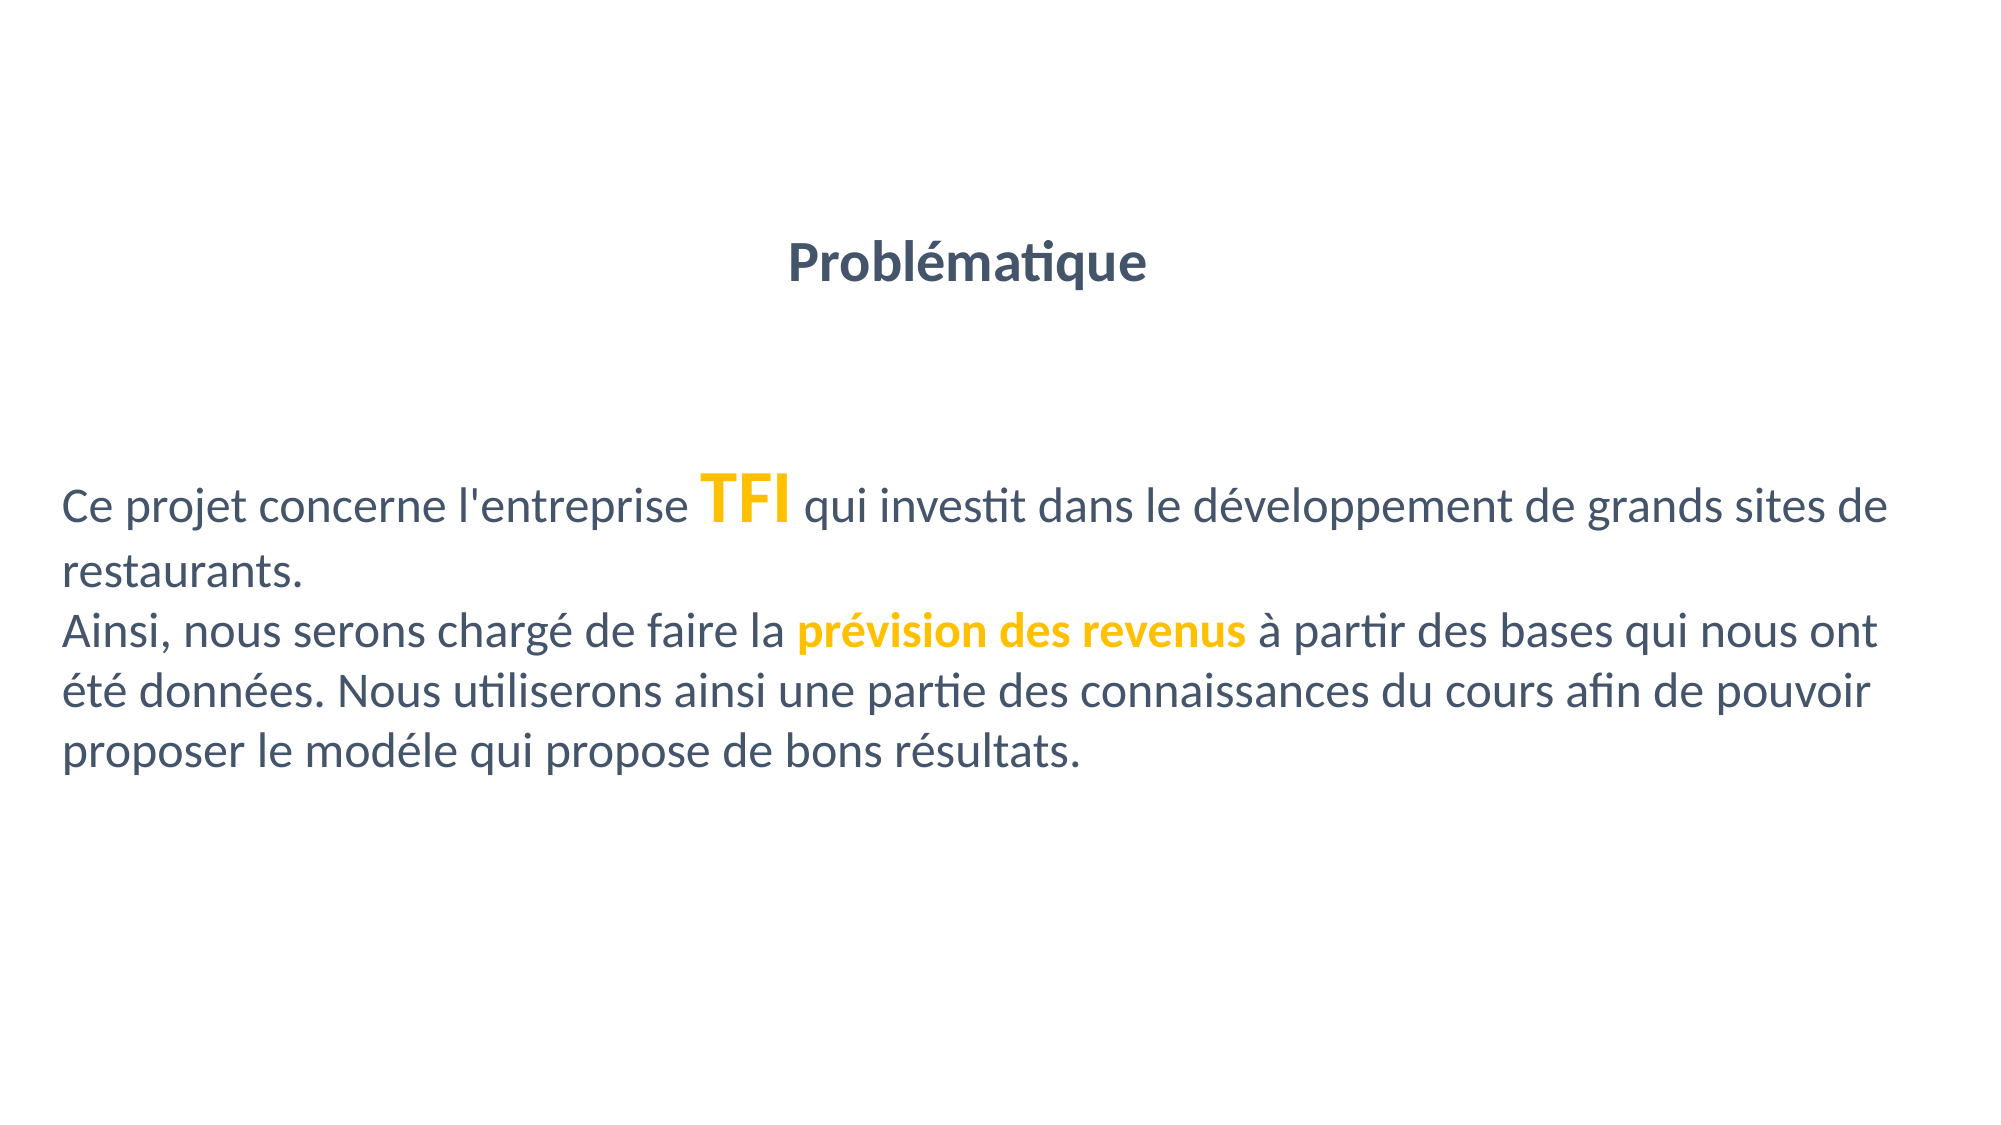

Problématique
Ce projet concerne l'entreprise TFI qui investit dans le développement de grands sites de restaurants.
Ainsi, nous serons chargé de faire la prévision des revenus à partir des bases qui nous ont été données. Nous utiliserons ainsi une partie des connaissances du cours afin de pouvoir proposer le modéle qui propose de bons résultats.

E N S A E
I S E   2